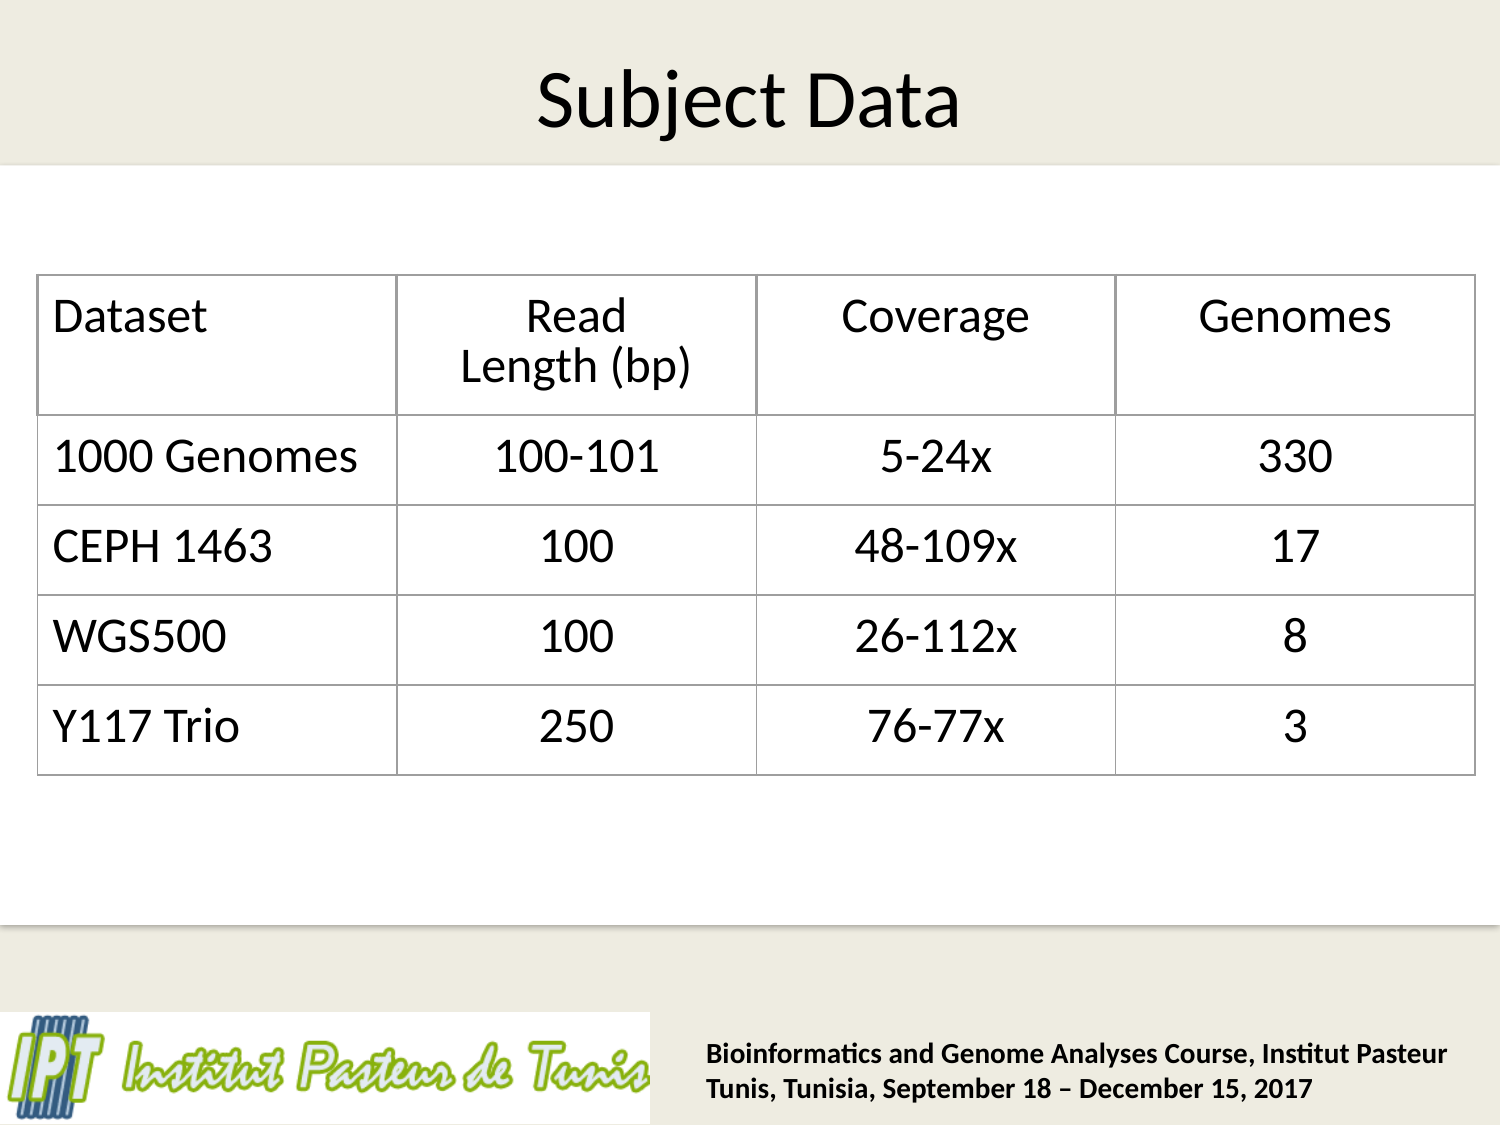

# Subject Data

| Dataset | Read Length (bp) | Coverage | Genomes |
| --- | --- | --- | --- |
| 1000 Genomes | 100-101 | 5-24x | 330 |
| CEPH 1463 | 100 | 48-109x | 17 |
| WGS500 | 100 | 26-112x | 8 |
| Y117 Trio | 250 | 76-77x | 3 |